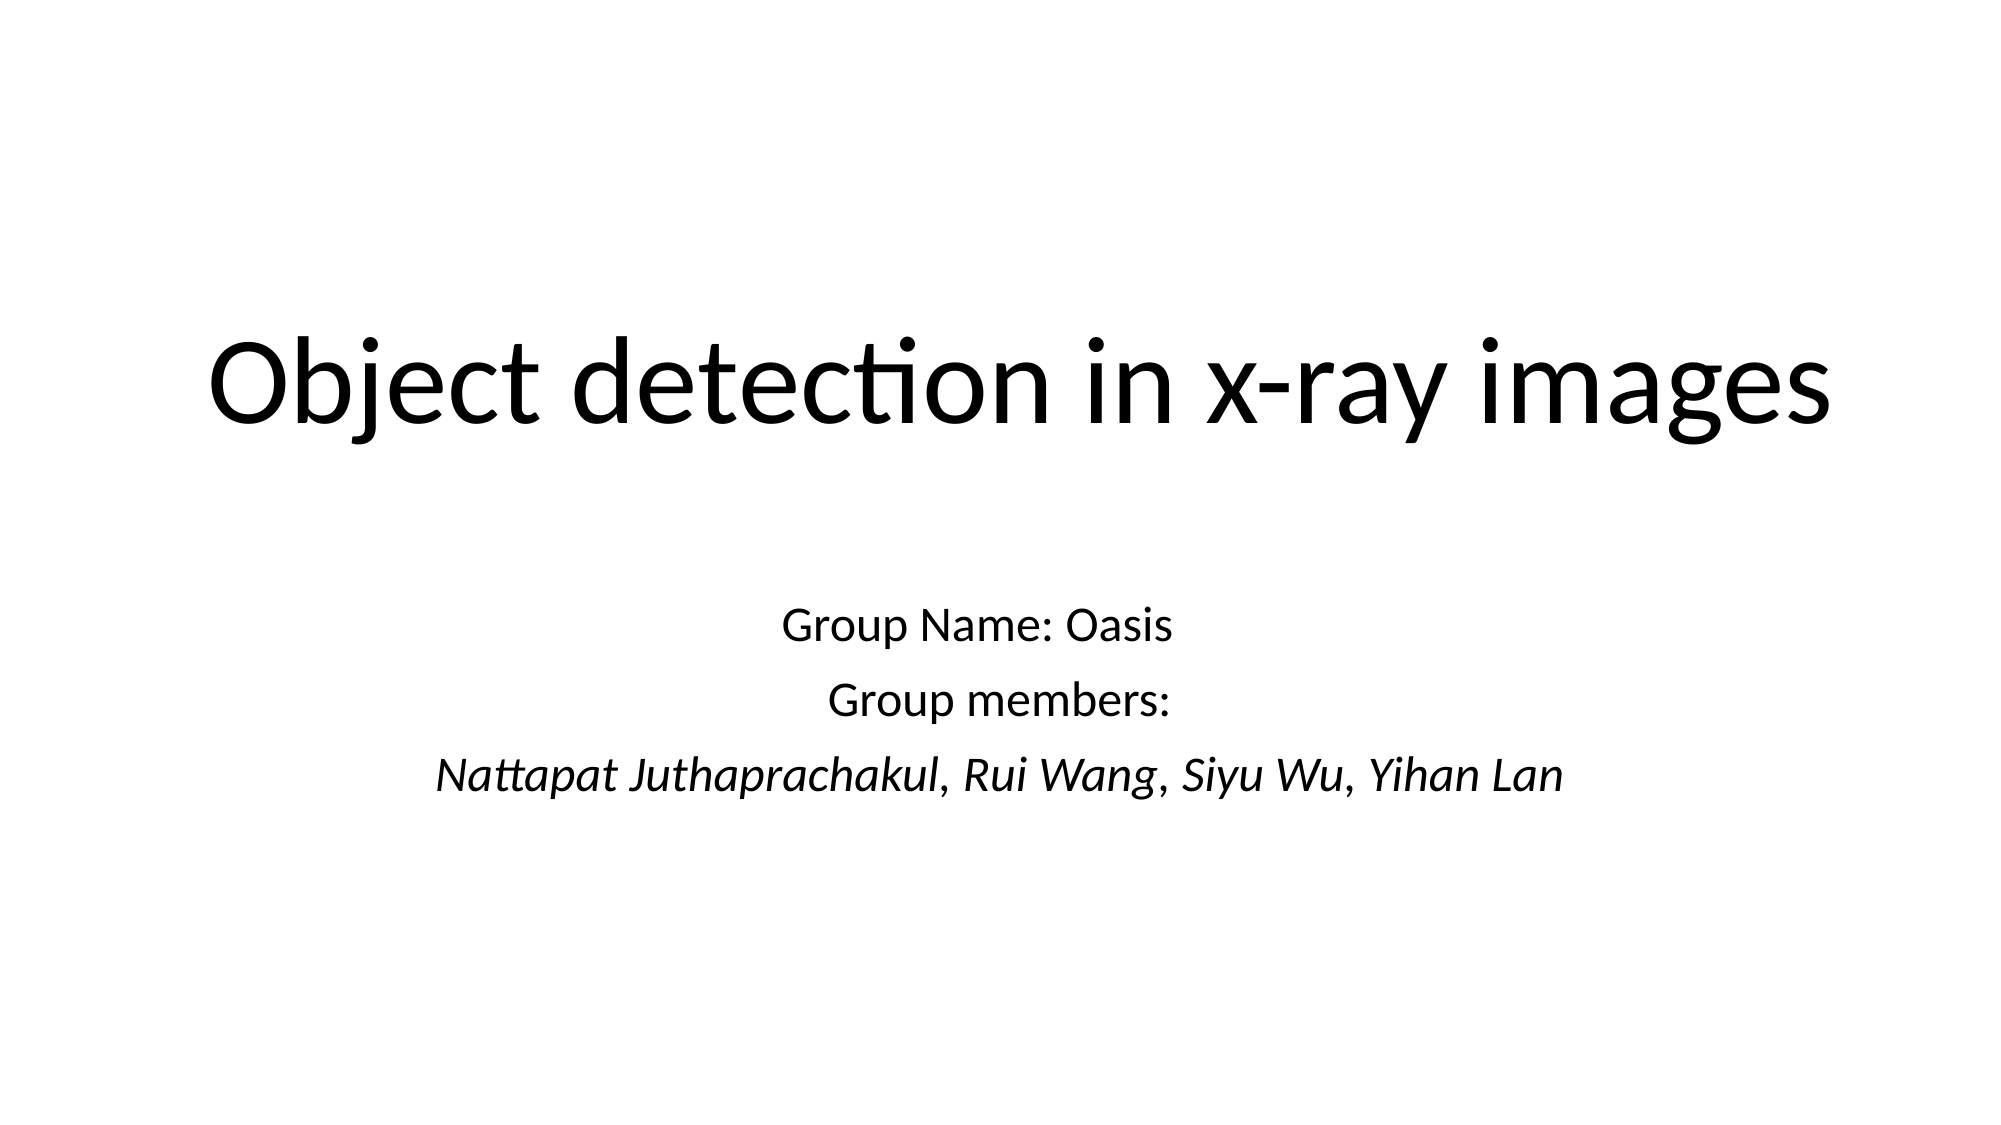

# Object detection in x-ray images
Group Name: Oasis
Group members:
Nattapat Juthaprachakul, Rui Wang, Siyu Wu, Yihan Lan